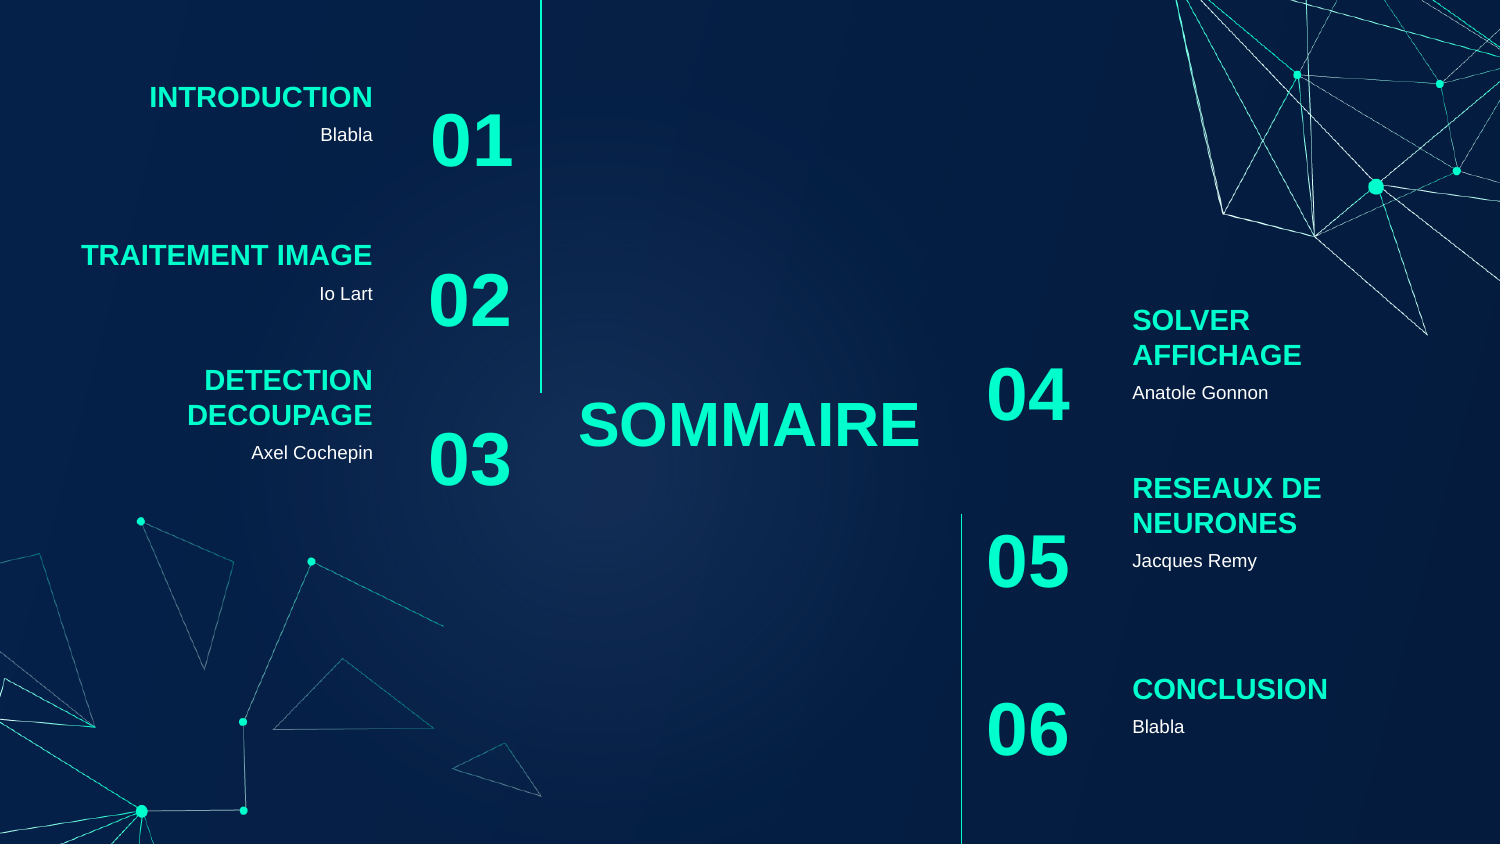

INTRODUCTION
01
Blabla
TRAITEMENT IMAGE
02
Io Lart
SOLVER
AFFICHAGE
04
# SOMMAIRE
DETECTION DECOUPAGE
Anatole Gonnon
03
Axel Cochepin
RESEAUX DE NEURONES
05
Jacques Remy
CONCLUSION
06
Blabla